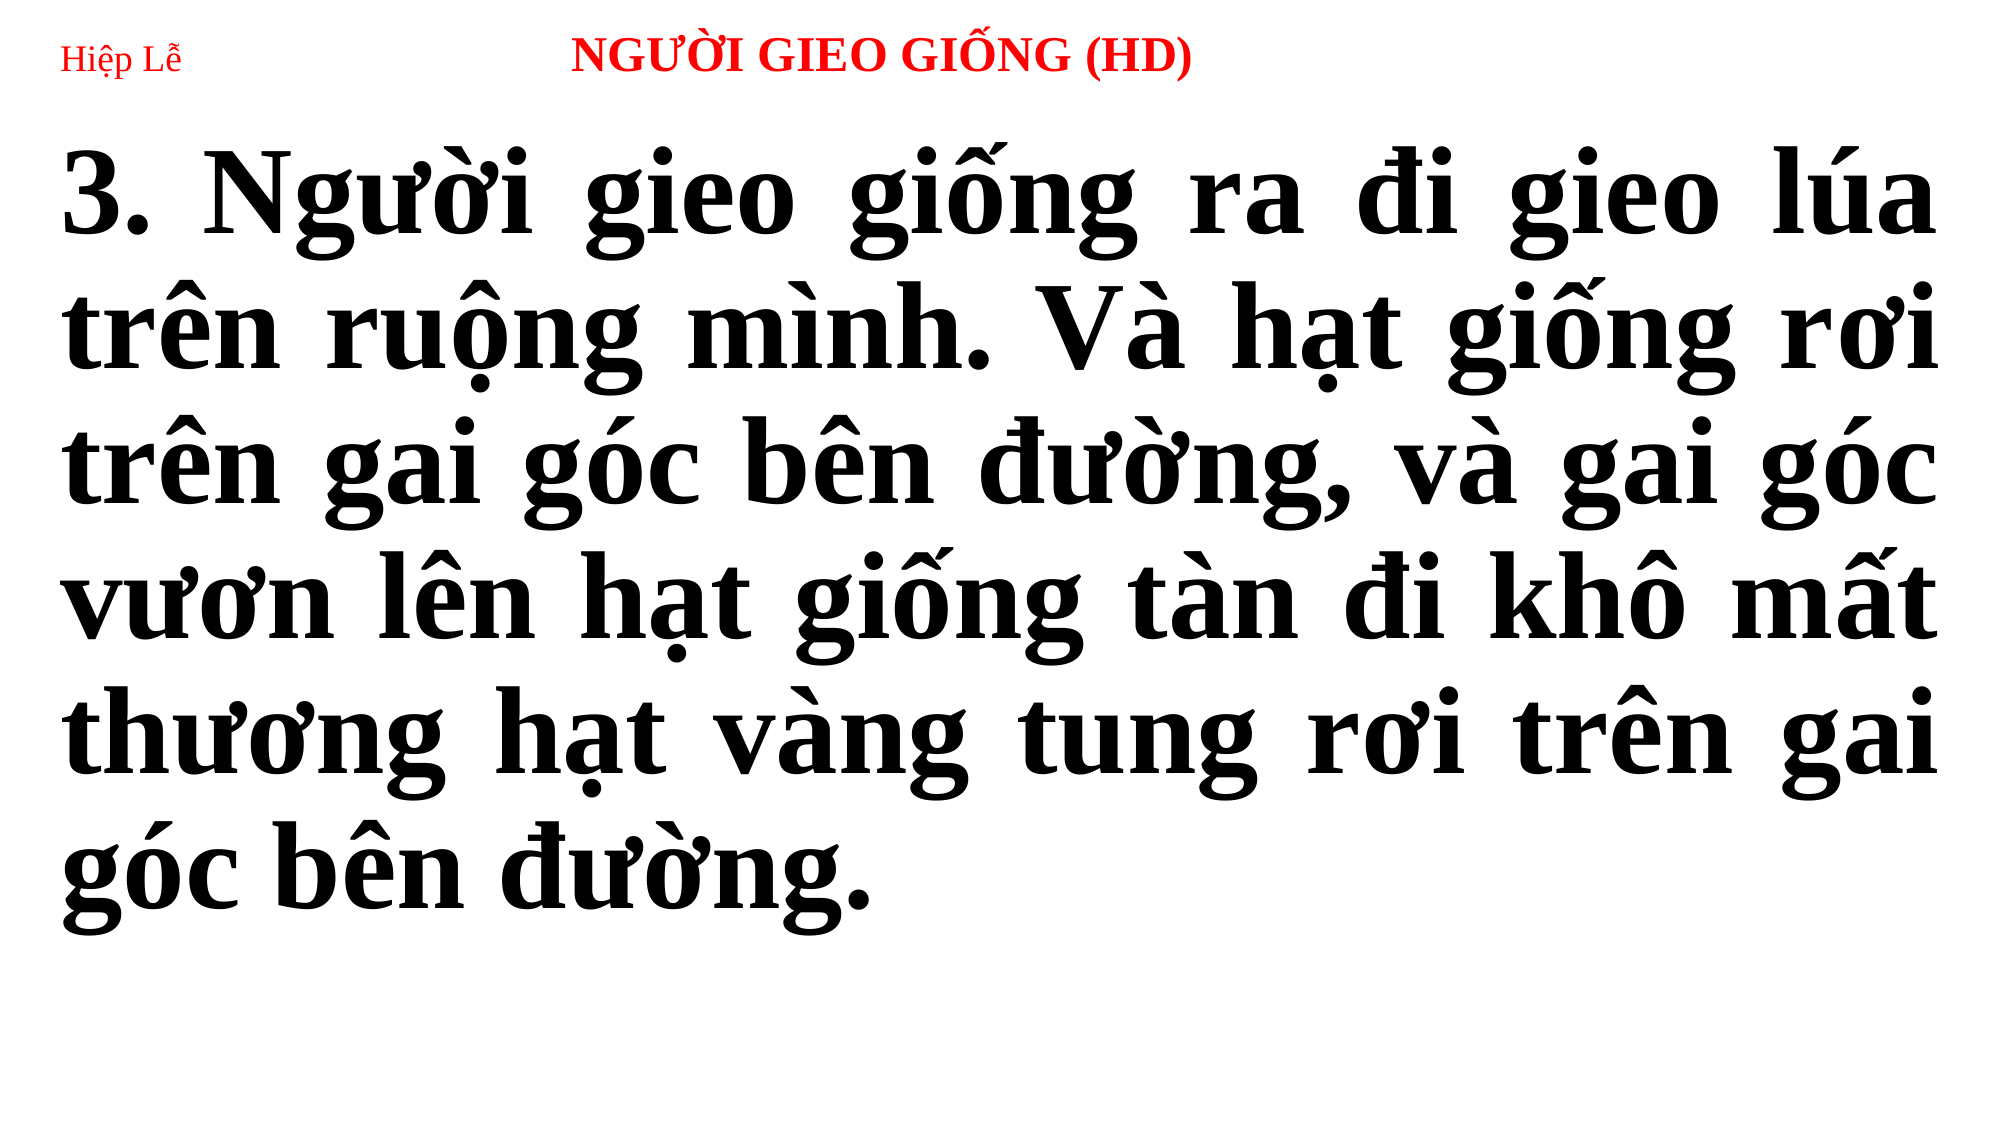

# Hiệp Lễ                                         NGƯỜI GIEO GIỐNG (HD)
3. Người gieo giống ra đi gieo lúa trên ruộng mình. Và hạt giống rơi trên gai góc bên đường, và gai góc vươn lên hạt giống tàn đi khô mất thương hạt vàng tung rơi trên gai góc bên đường.